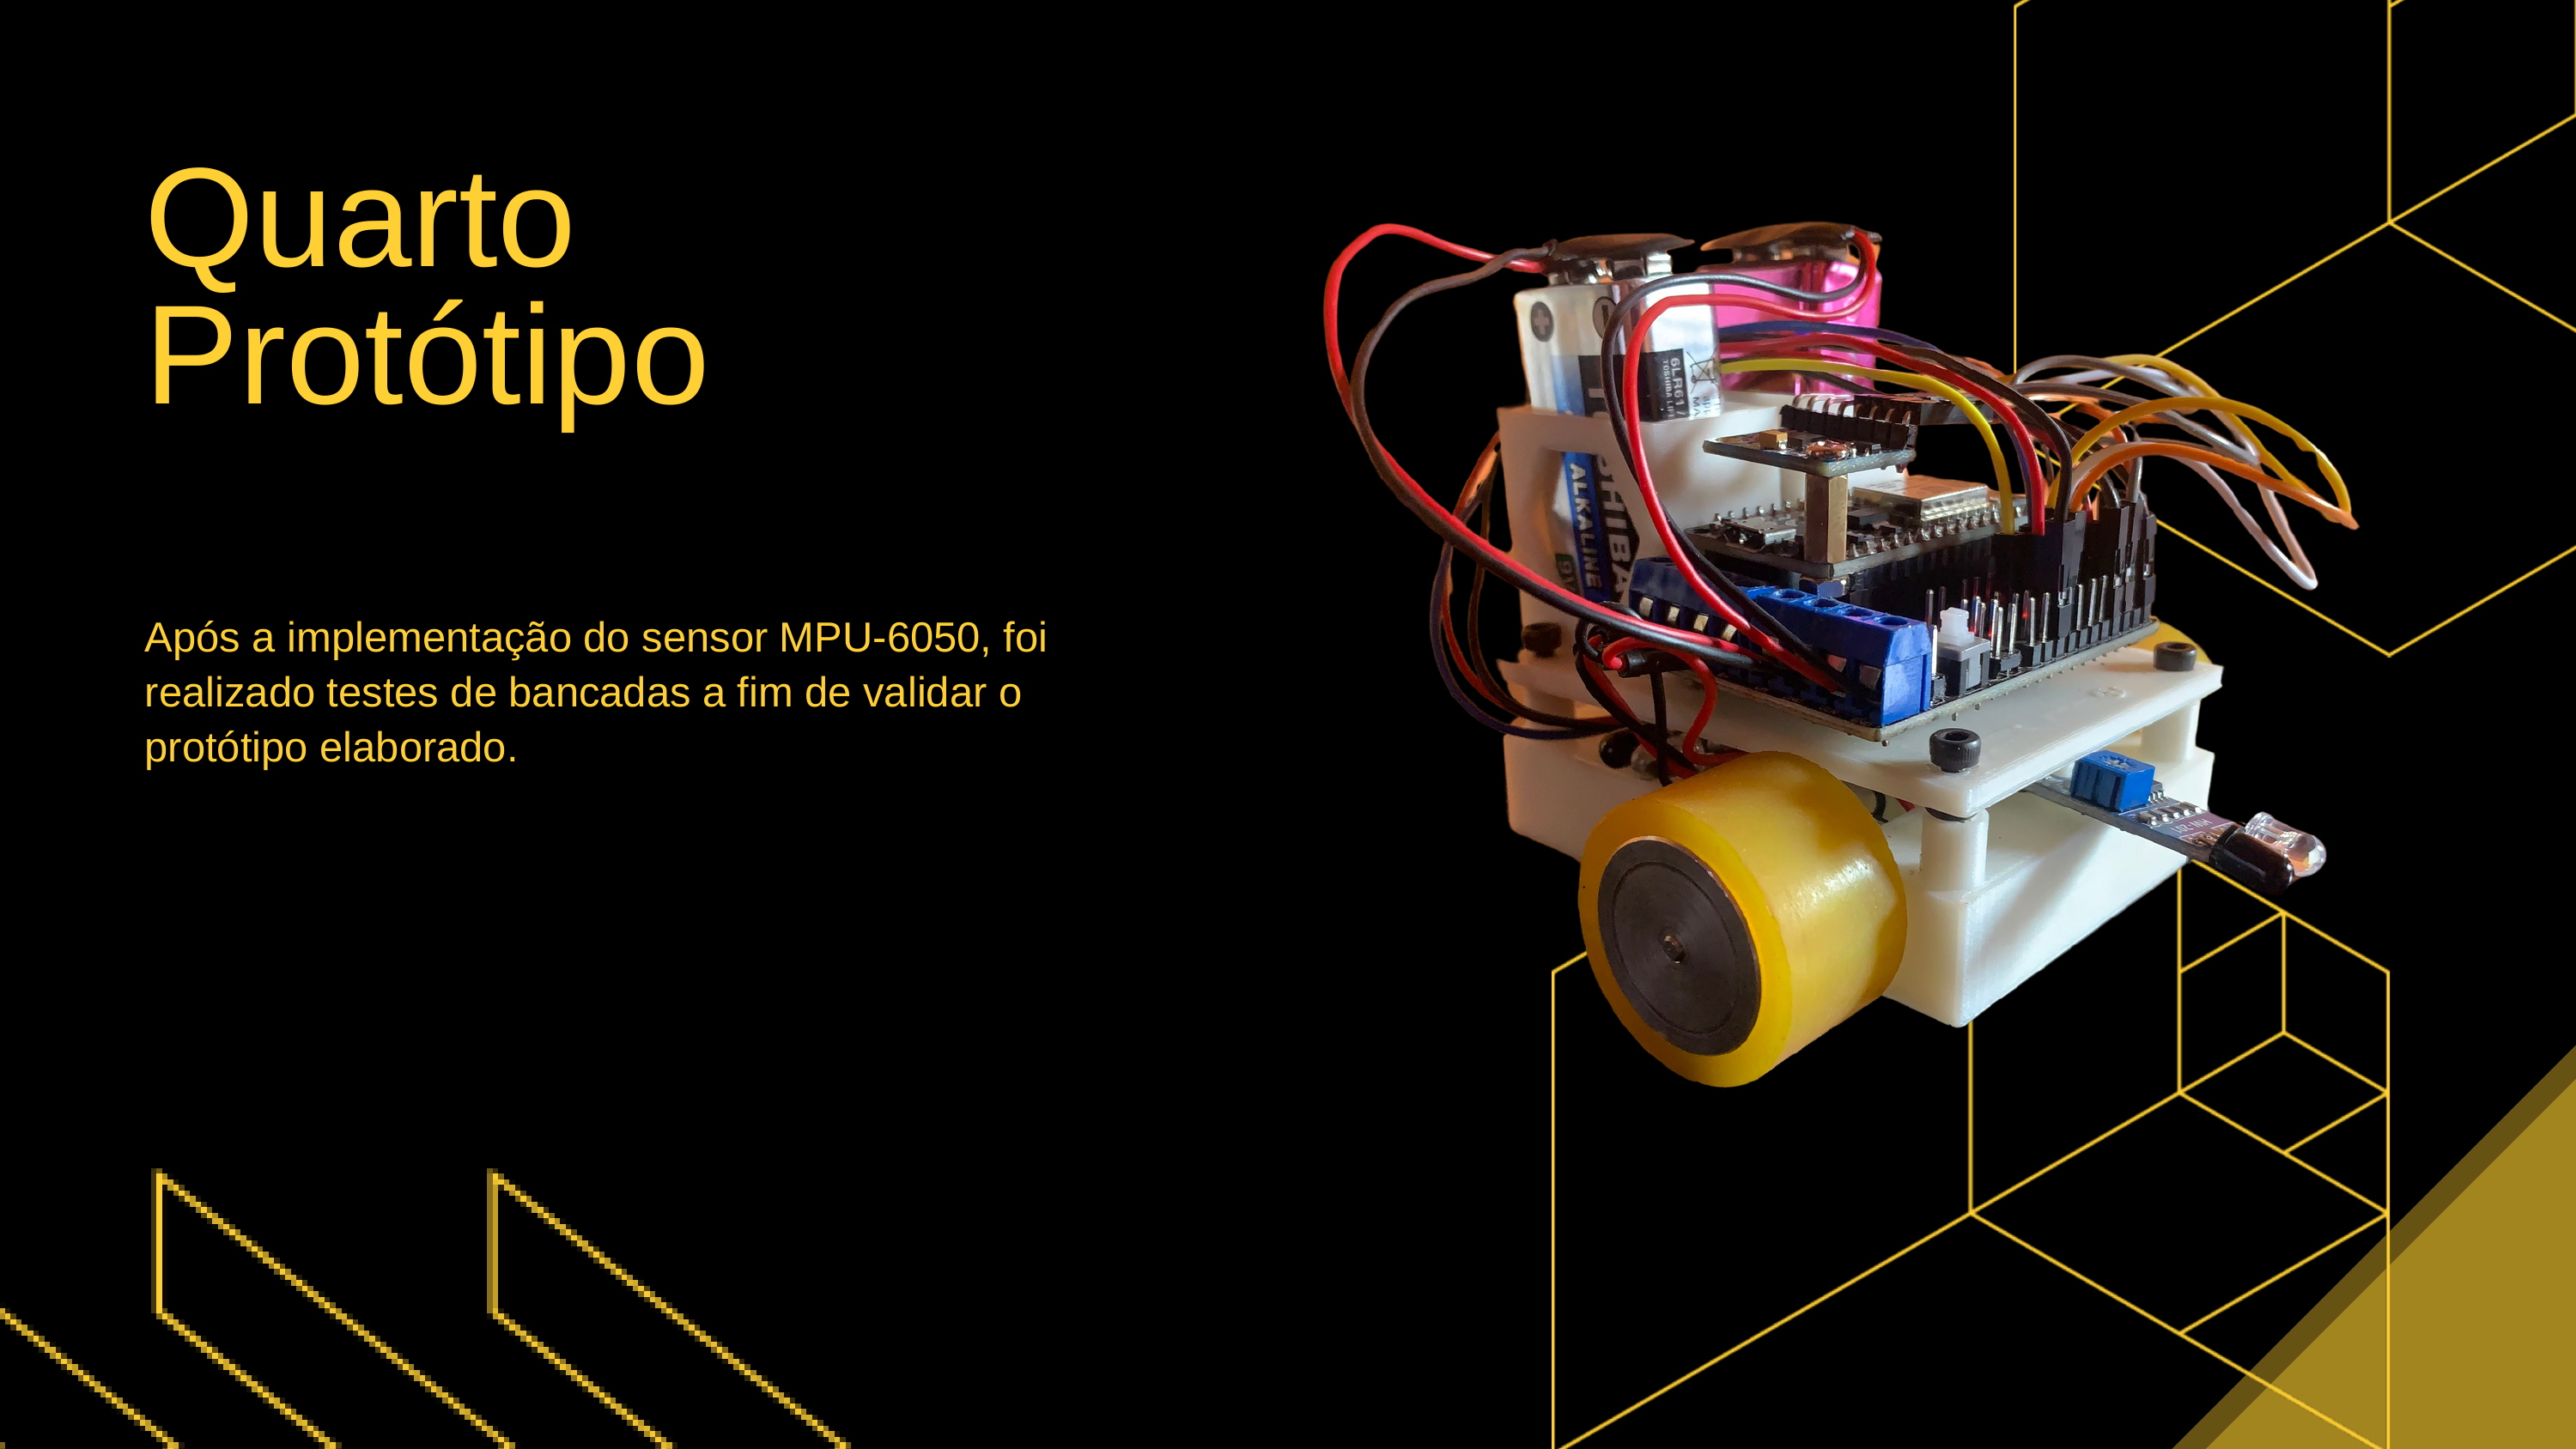

Quarto Protótipo
Após a implementação do sensor MPU-6050, foi realizado testes de bancadas a fim de validar o protótipo elaborado.